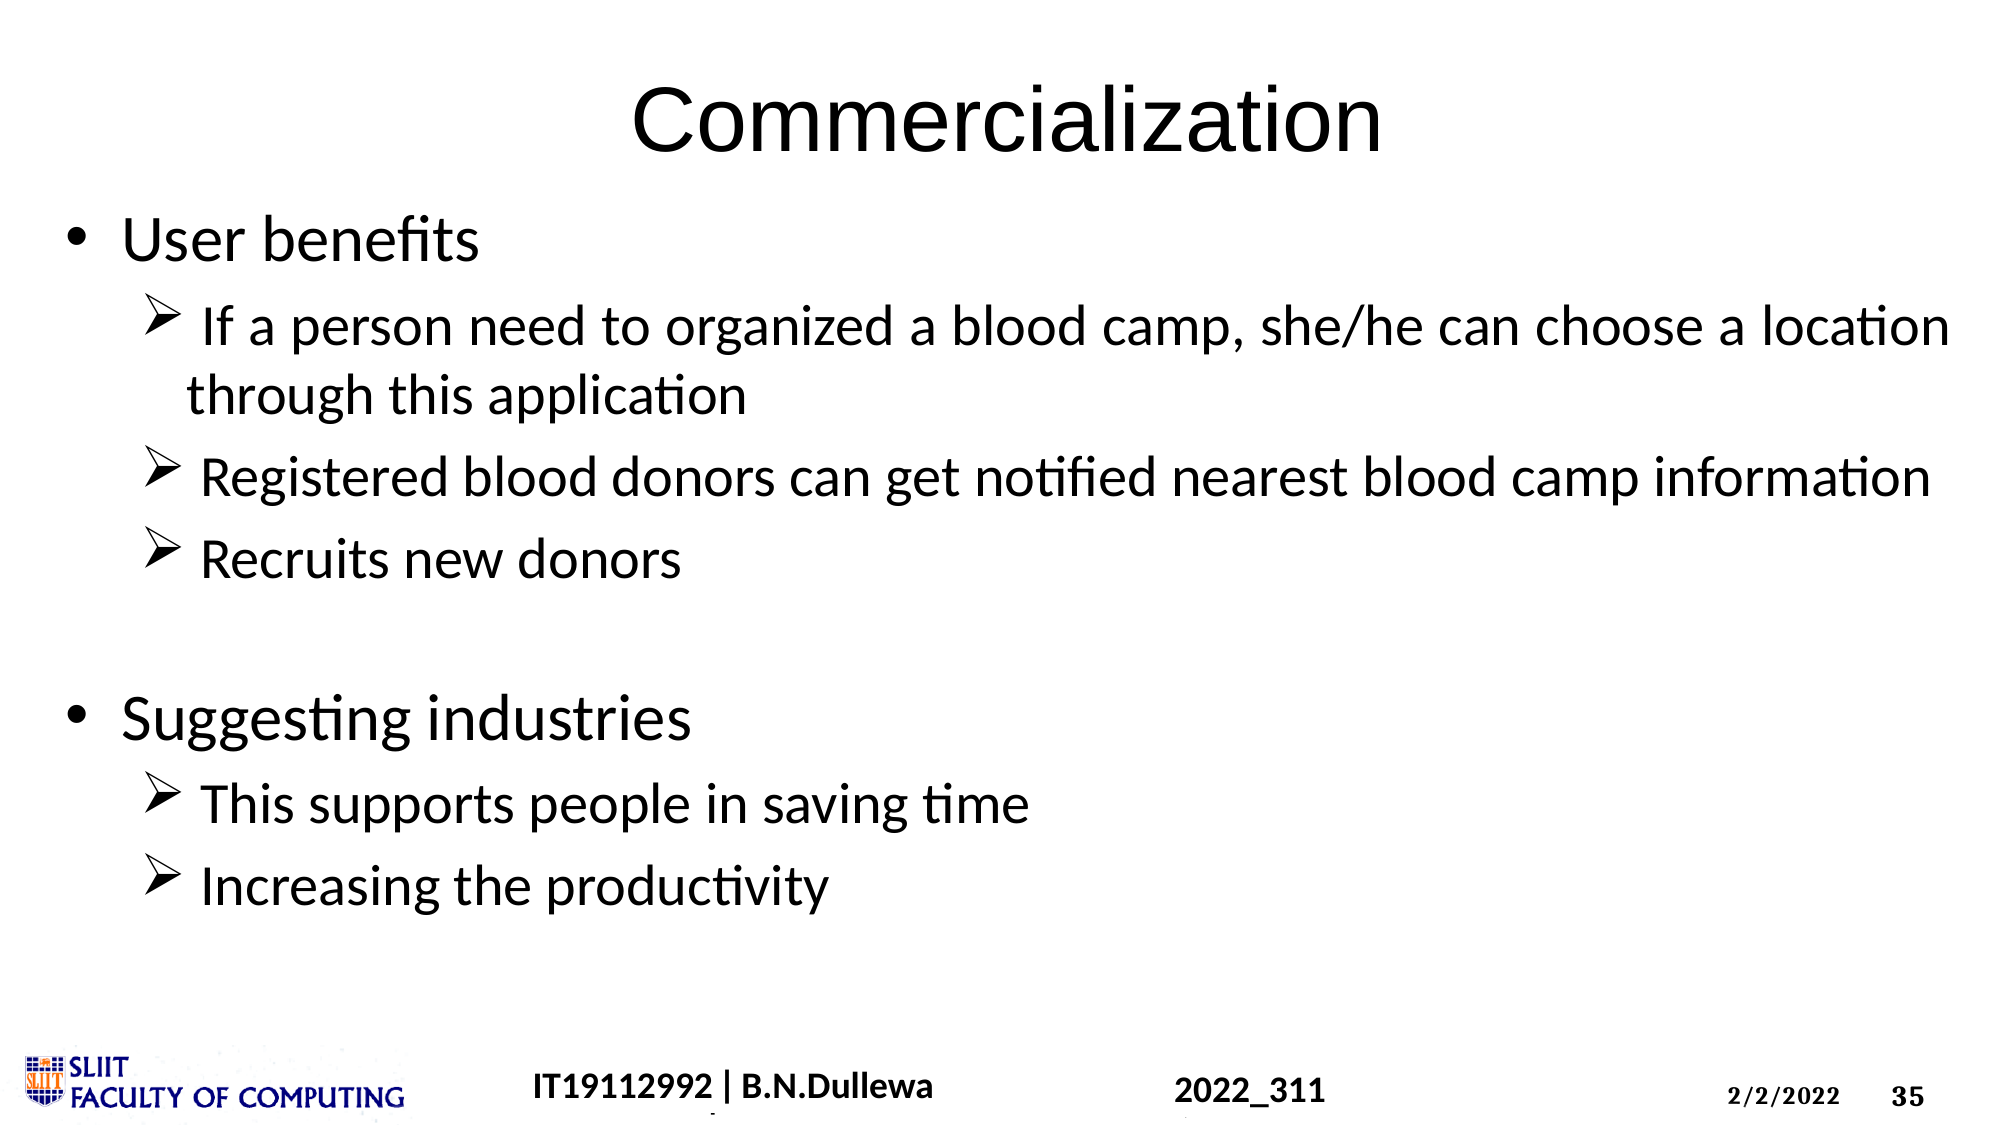

# Commercialization
User benefits
 If a person need to organized a blood camp, she/he can choose a location through this application
 Registered blood donors can get notified nearest blood camp information
 Recruits new donors

Suggesting industries
 This supports people in saving time
 Increasing the productivity

IT19112992 | B.N.Dullewa
2022_311
IT18217100 | Dilshan H.V.V